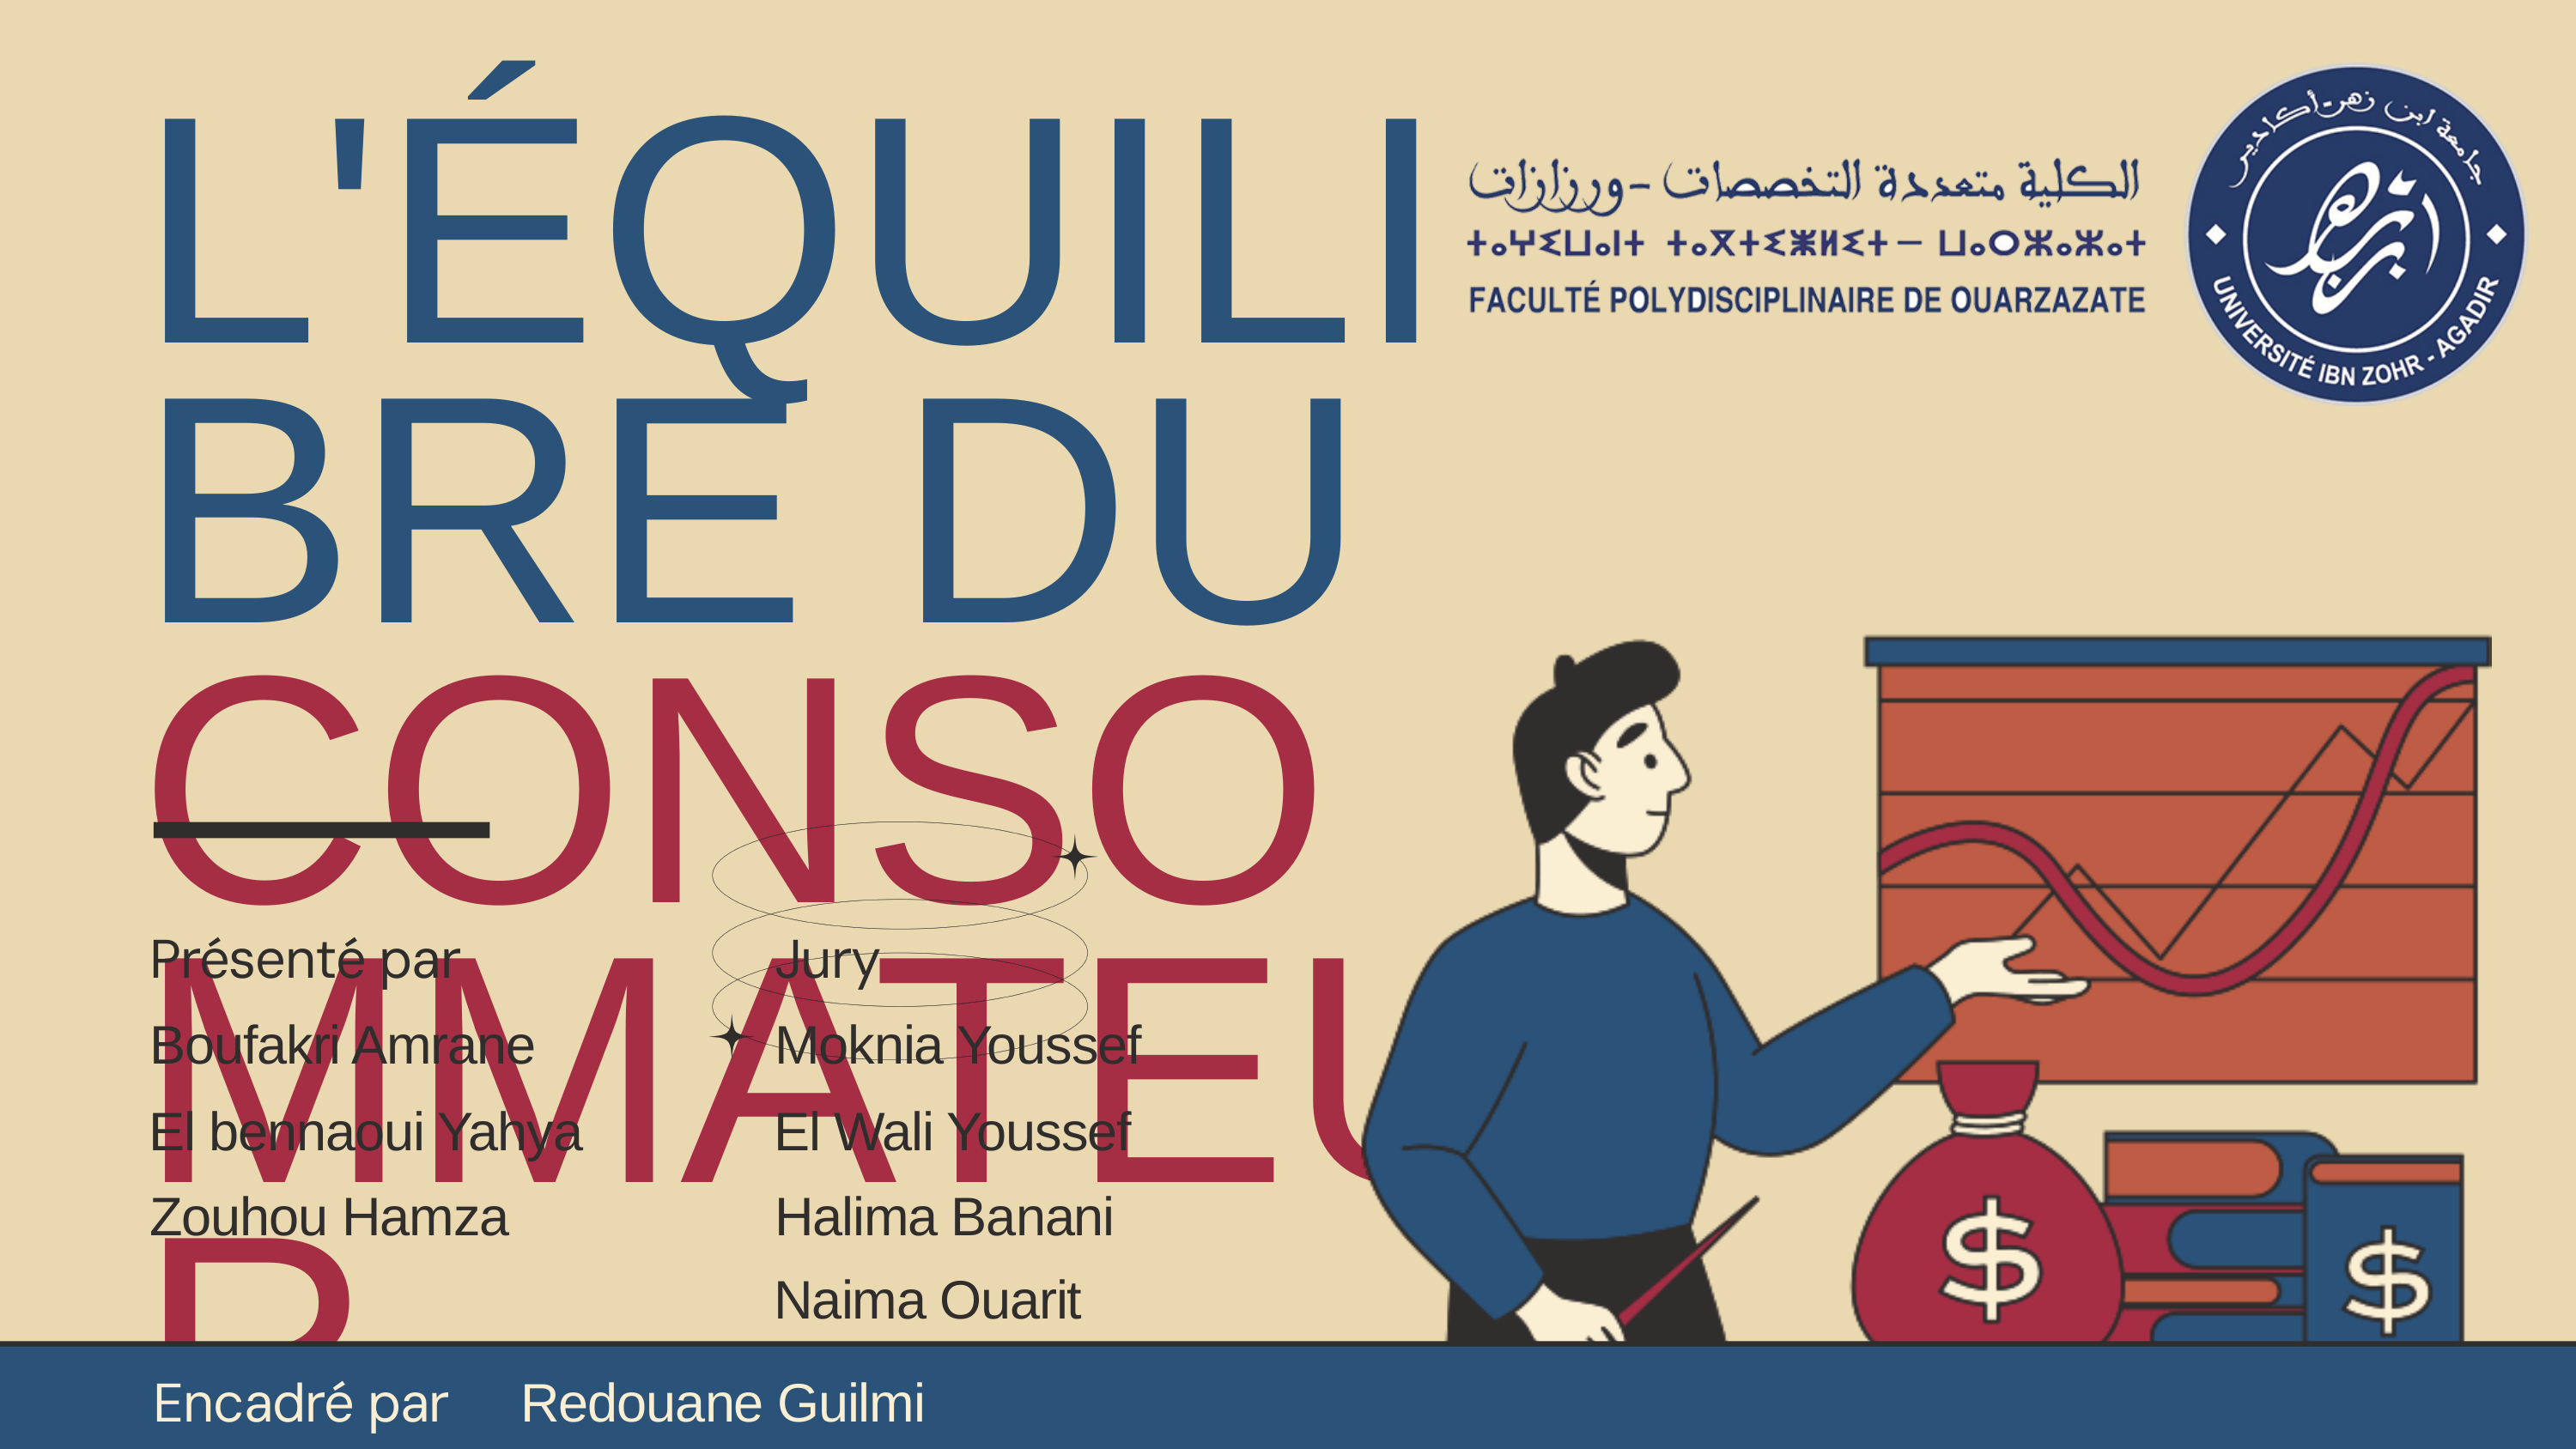

L'ÉQUILIBRE DU CONSOMMATEUR

Présenté par
Jury
Boufakri Amrane
Moknia Youssef
El bennaoui Yahya
El Wali Youssef
Zouhou Hamza
Halima Banani
Naima Ouarit

Encadré par
Redouane Guilmi